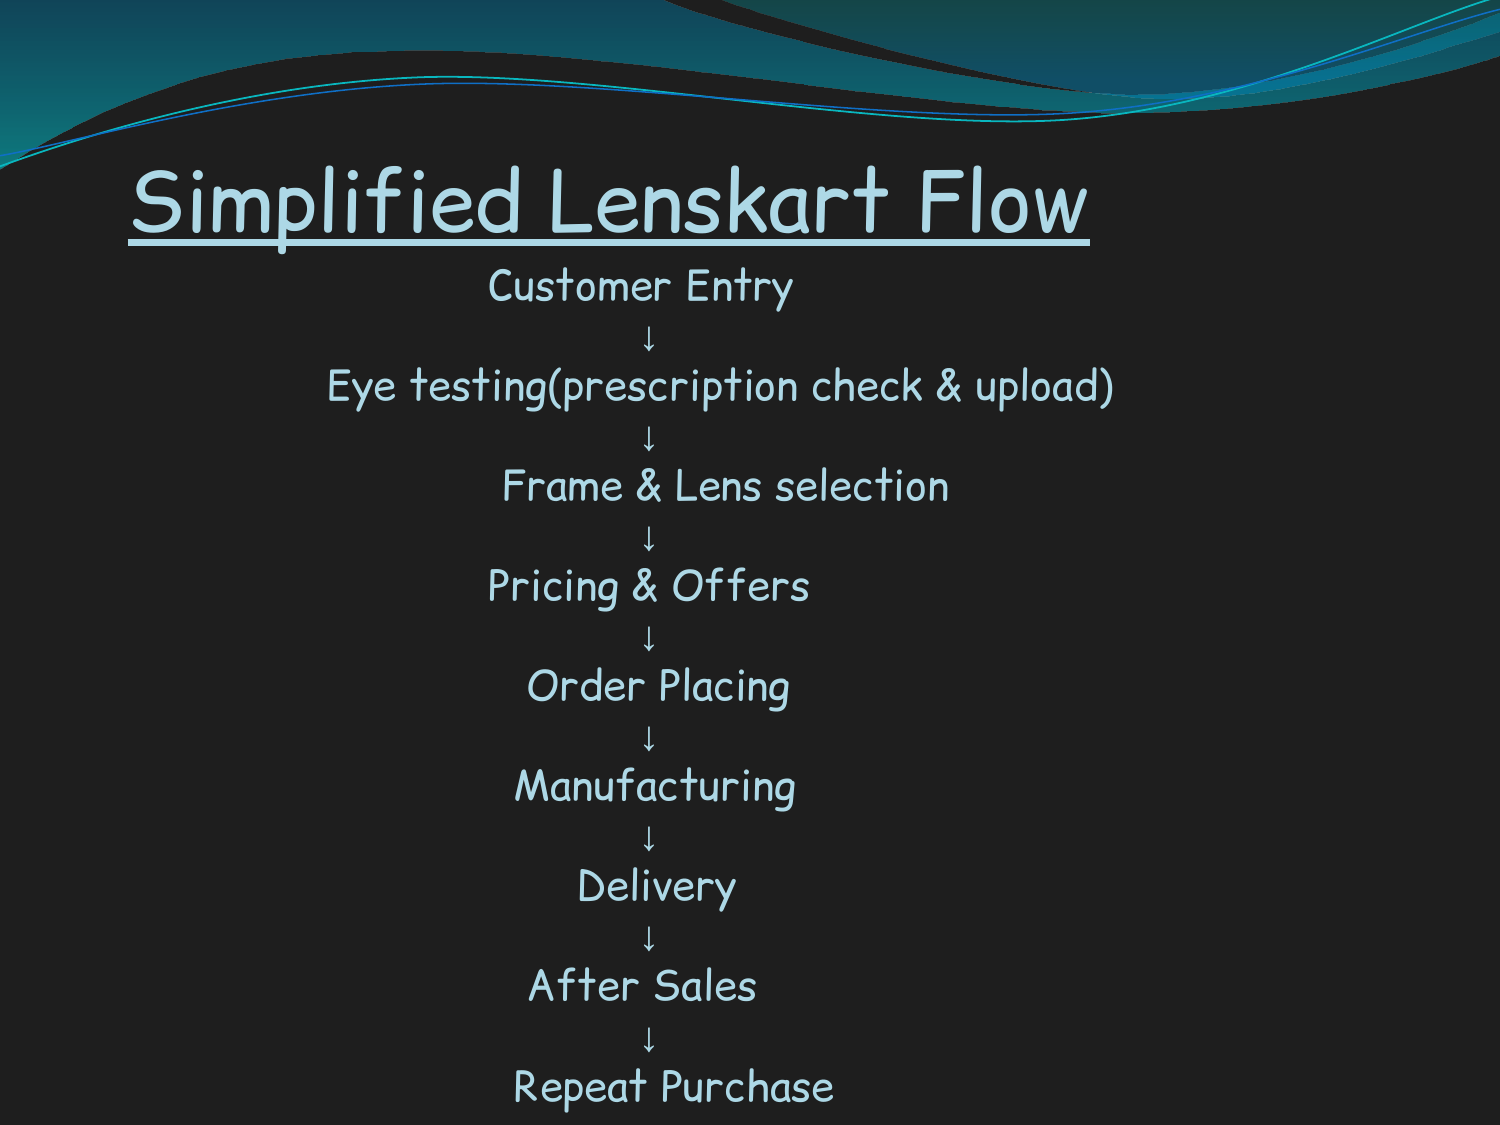

Simplified Lenskart Flow
                            Customer Entry
                                        ↓
               Eye testing(prescription check & upload)
                                        ↓
                             Frame & Lens selection
                                        ↓
                            Pricing & Offers
                                        ↓
                               Order Placing
                                        ↓
                              Manufacturing
                                        ↓
                                   Delivery
                                        ↓
                               After Sales
                                        ↓
                              Repeat Purchase